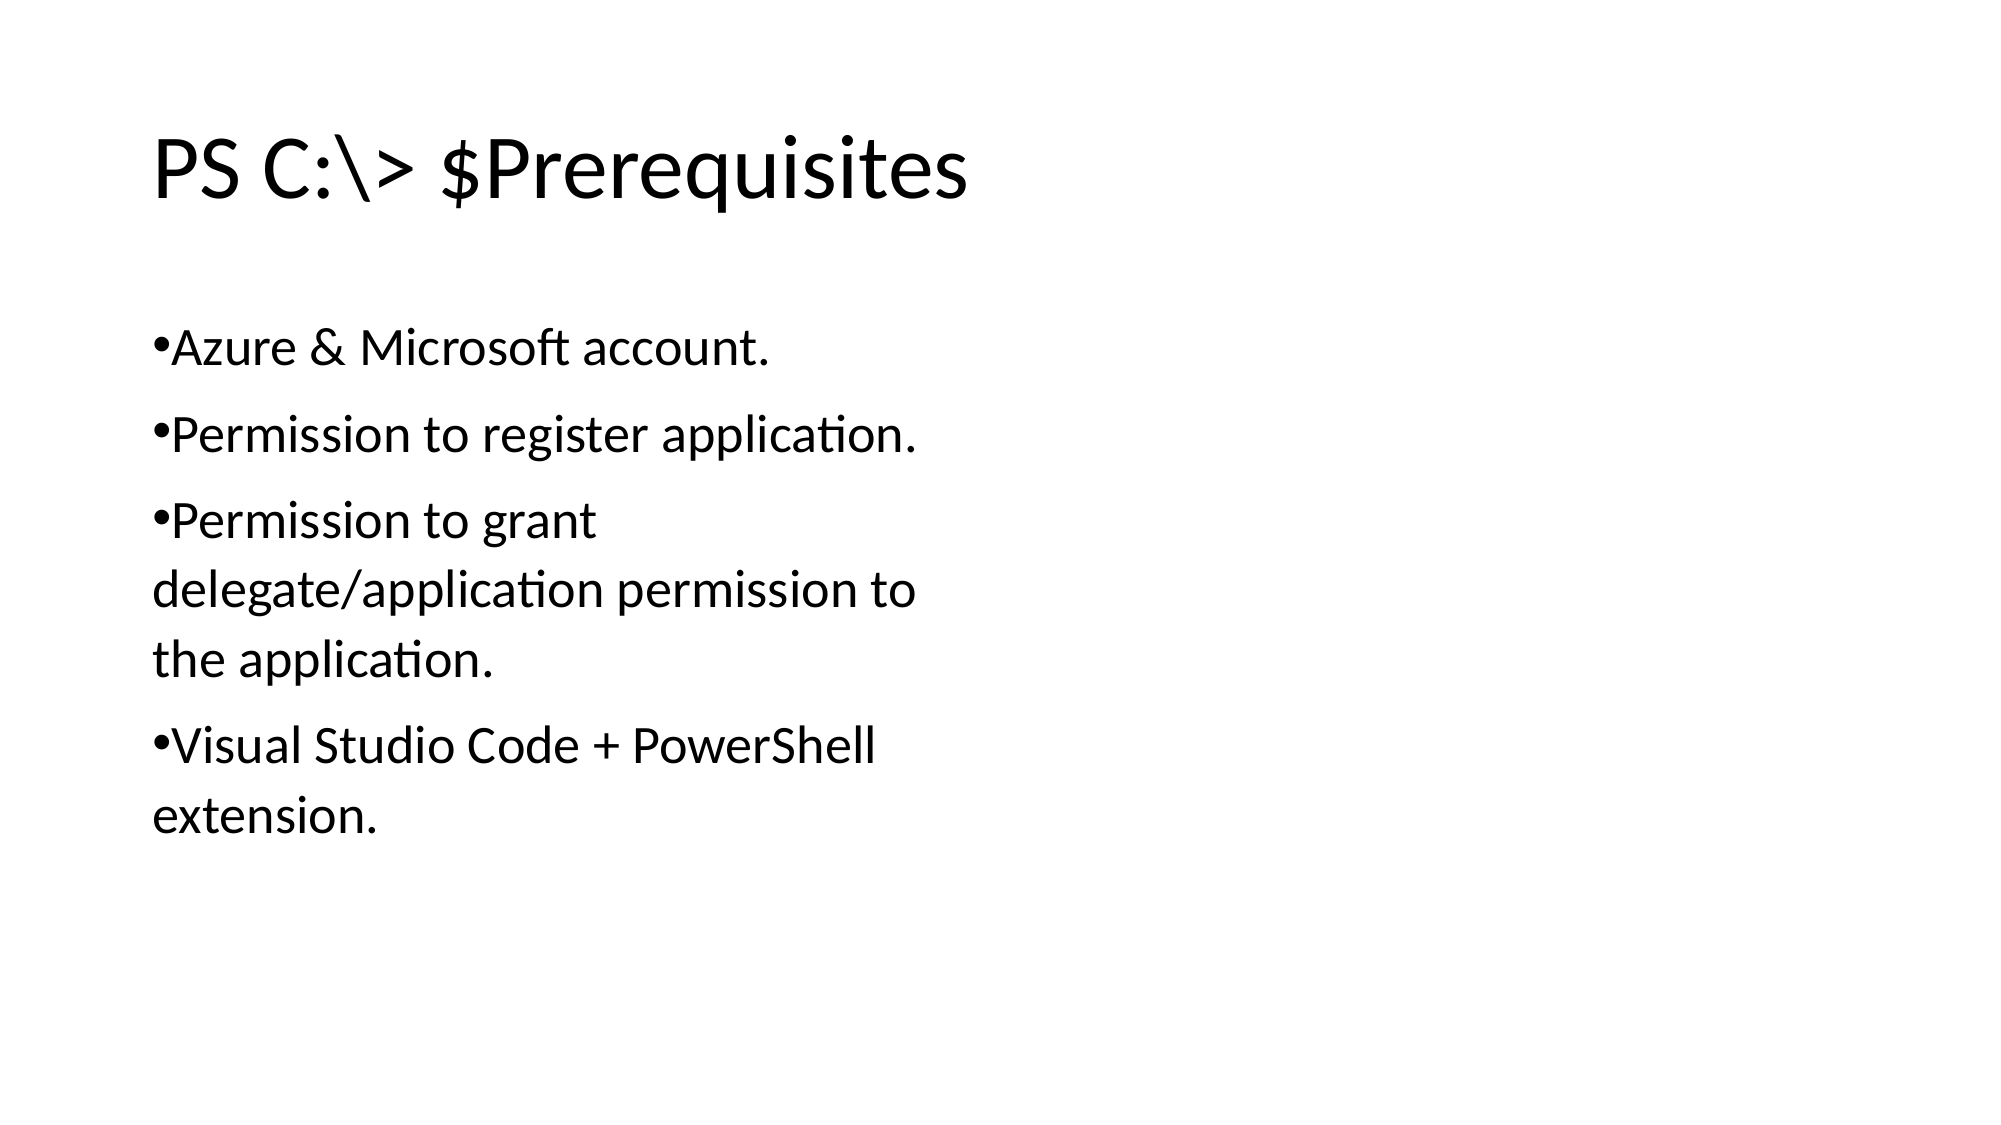

# PS C:\> $Prerequisites
Azure & Microsoft account.
Permission to register application.
Permission to grant delegate/application permission to the application.
Visual Studio Code + PowerShell extension.